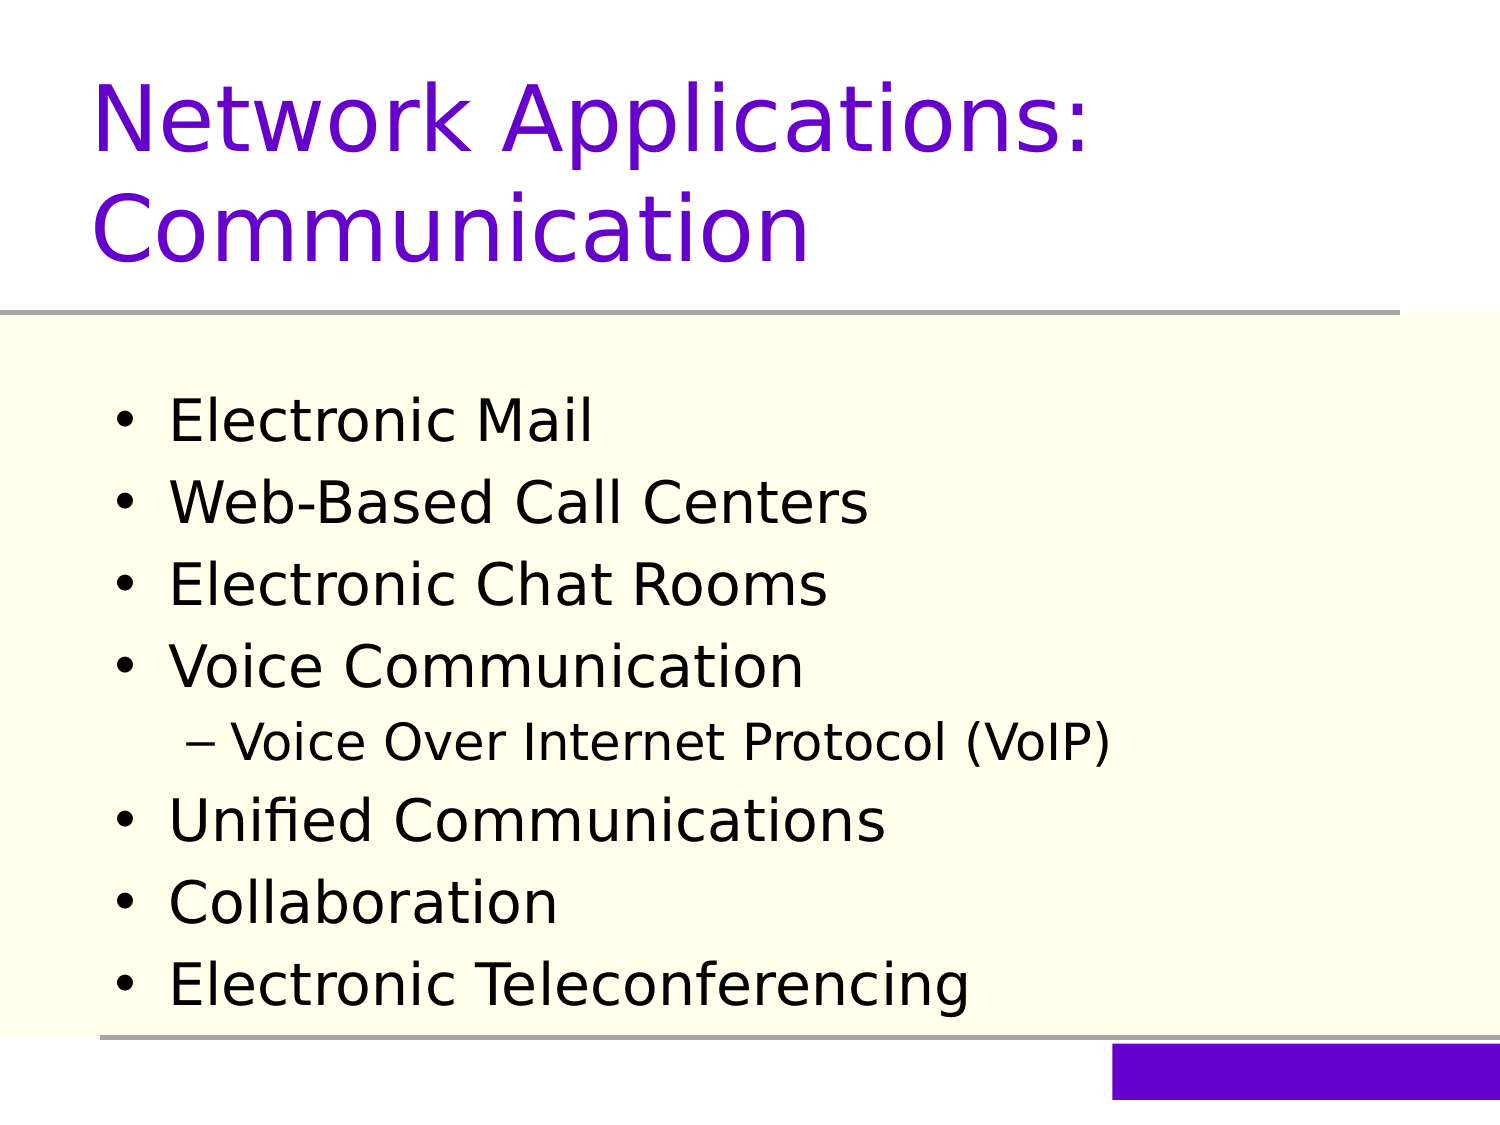

Network Applications: Communication
Electronic Mail
Web-Based Call Centers
Electronic Chat Rooms
Voice Communication
Voice Over Internet Protocol (VoIP)
Unified Communications
Collaboration
Electronic Teleconferencing